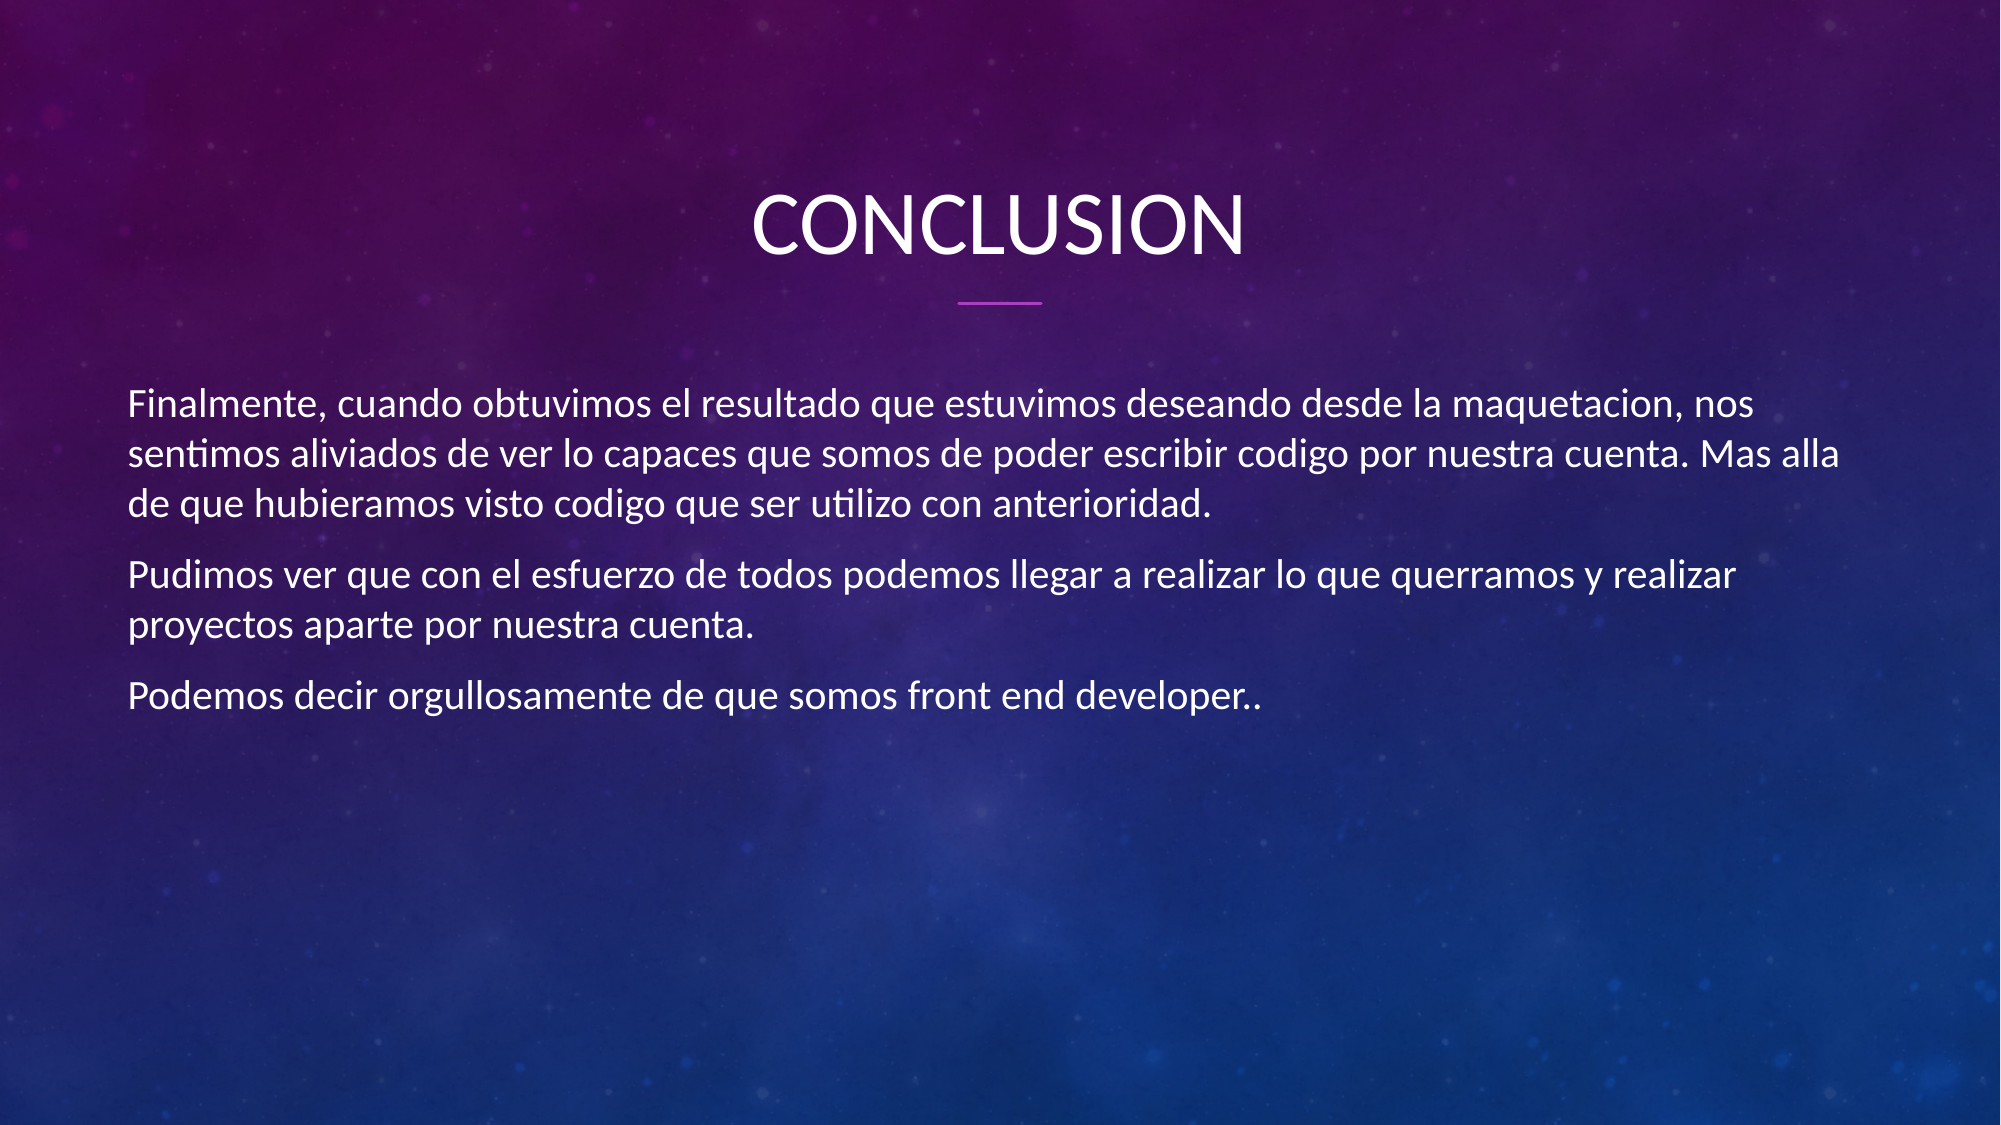

# conclusion
Finalmente, cuando obtuvimos el resultado que estuvimos deseando desde la maquetacion, nos sentimos aliviados de ver lo capaces que somos de poder escribir codigo por nuestra cuenta. Mas alla de que hubieramos visto codigo que ser utilizo con anterioridad.
Pudimos ver que con el esfuerzo de todos podemos llegar a realizar lo que querramos y realizar proyectos aparte por nuestra cuenta.
Podemos decir orgullosamente de que somos front end developer..